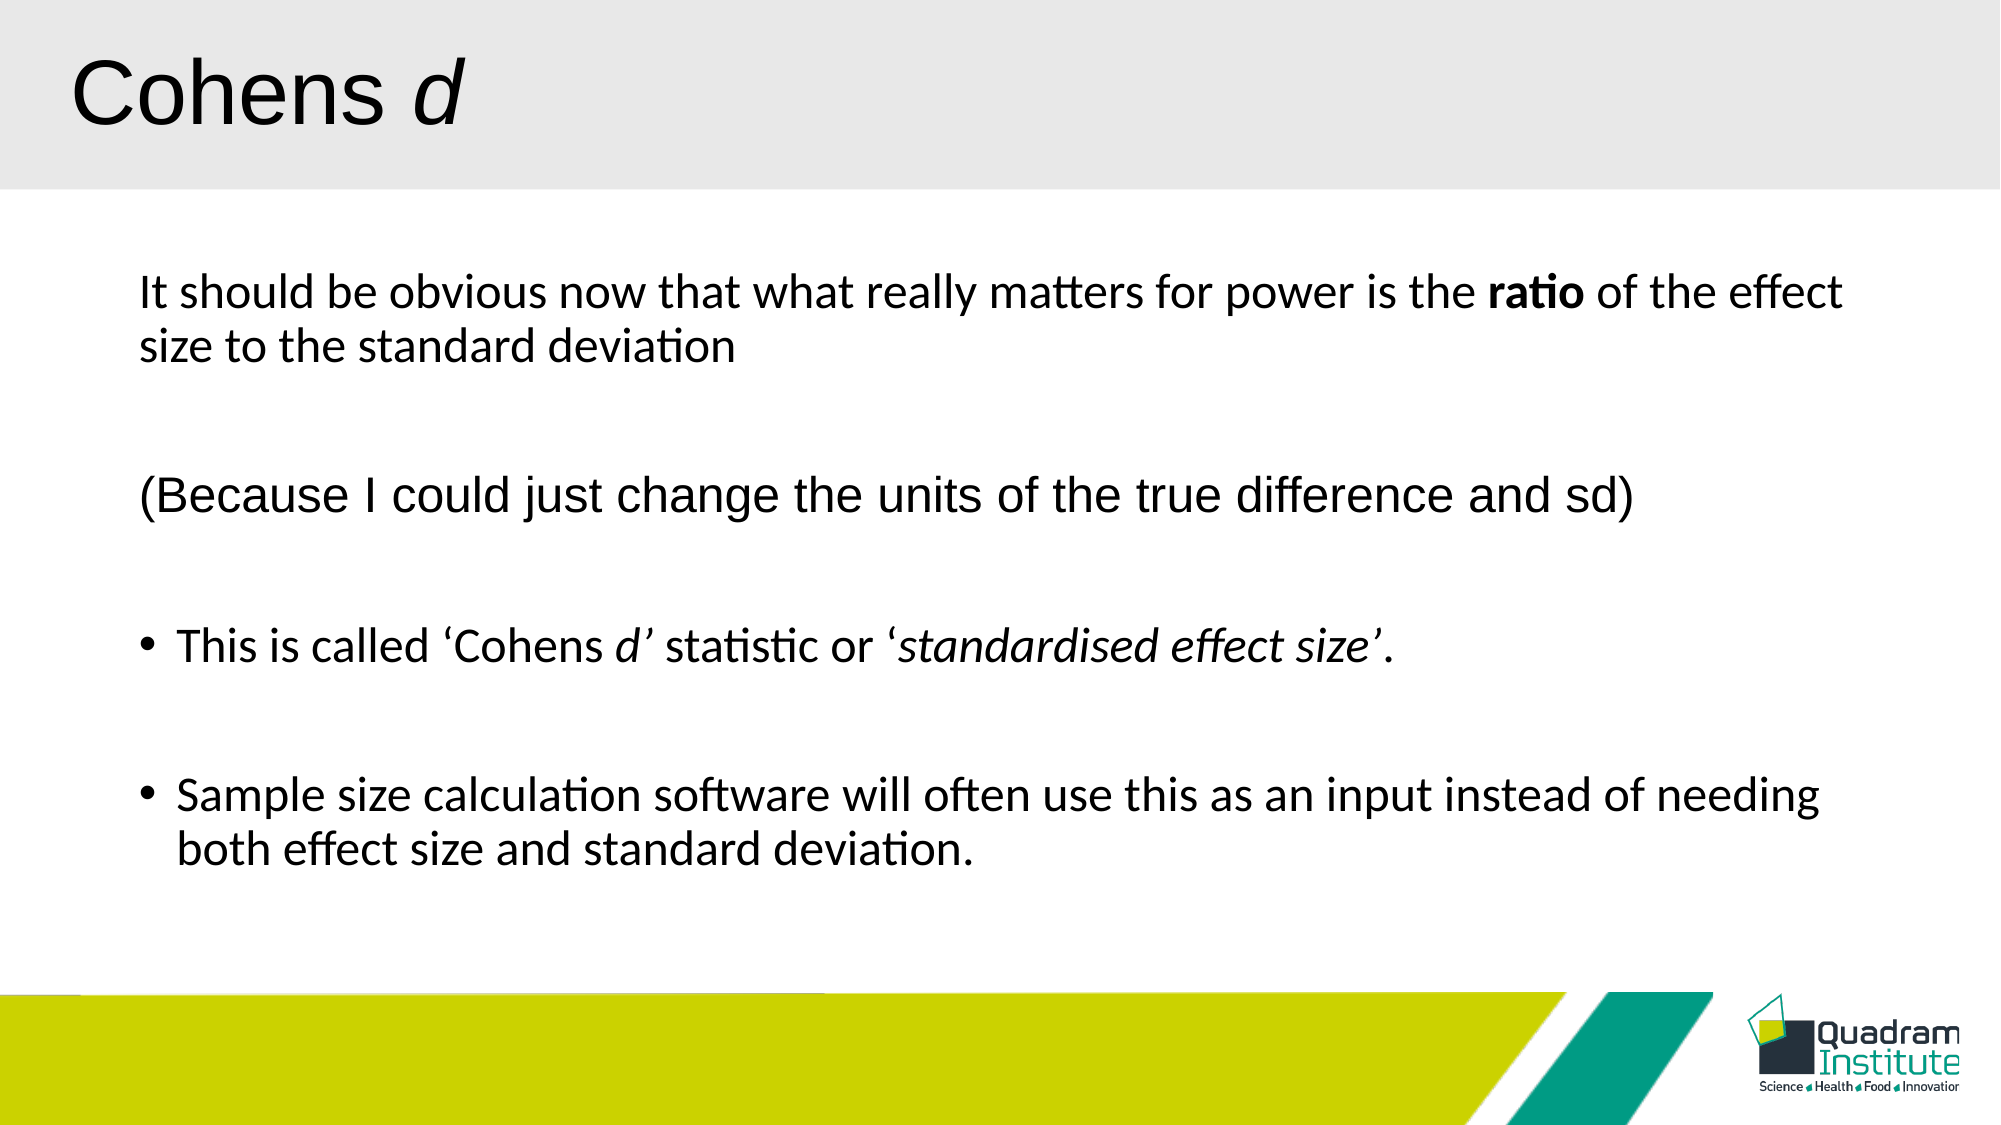

# Cohens d
It should be obvious now that what really matters for power is the ratio of the effect size to the standard deviation

(Because I could just change the units of the true difference and sd)

This is called ‘Cohens d’ statistic or ‘standardised effect size’.

Sample size calculation software will often use this as an input instead of needing both effect size and standard deviation.